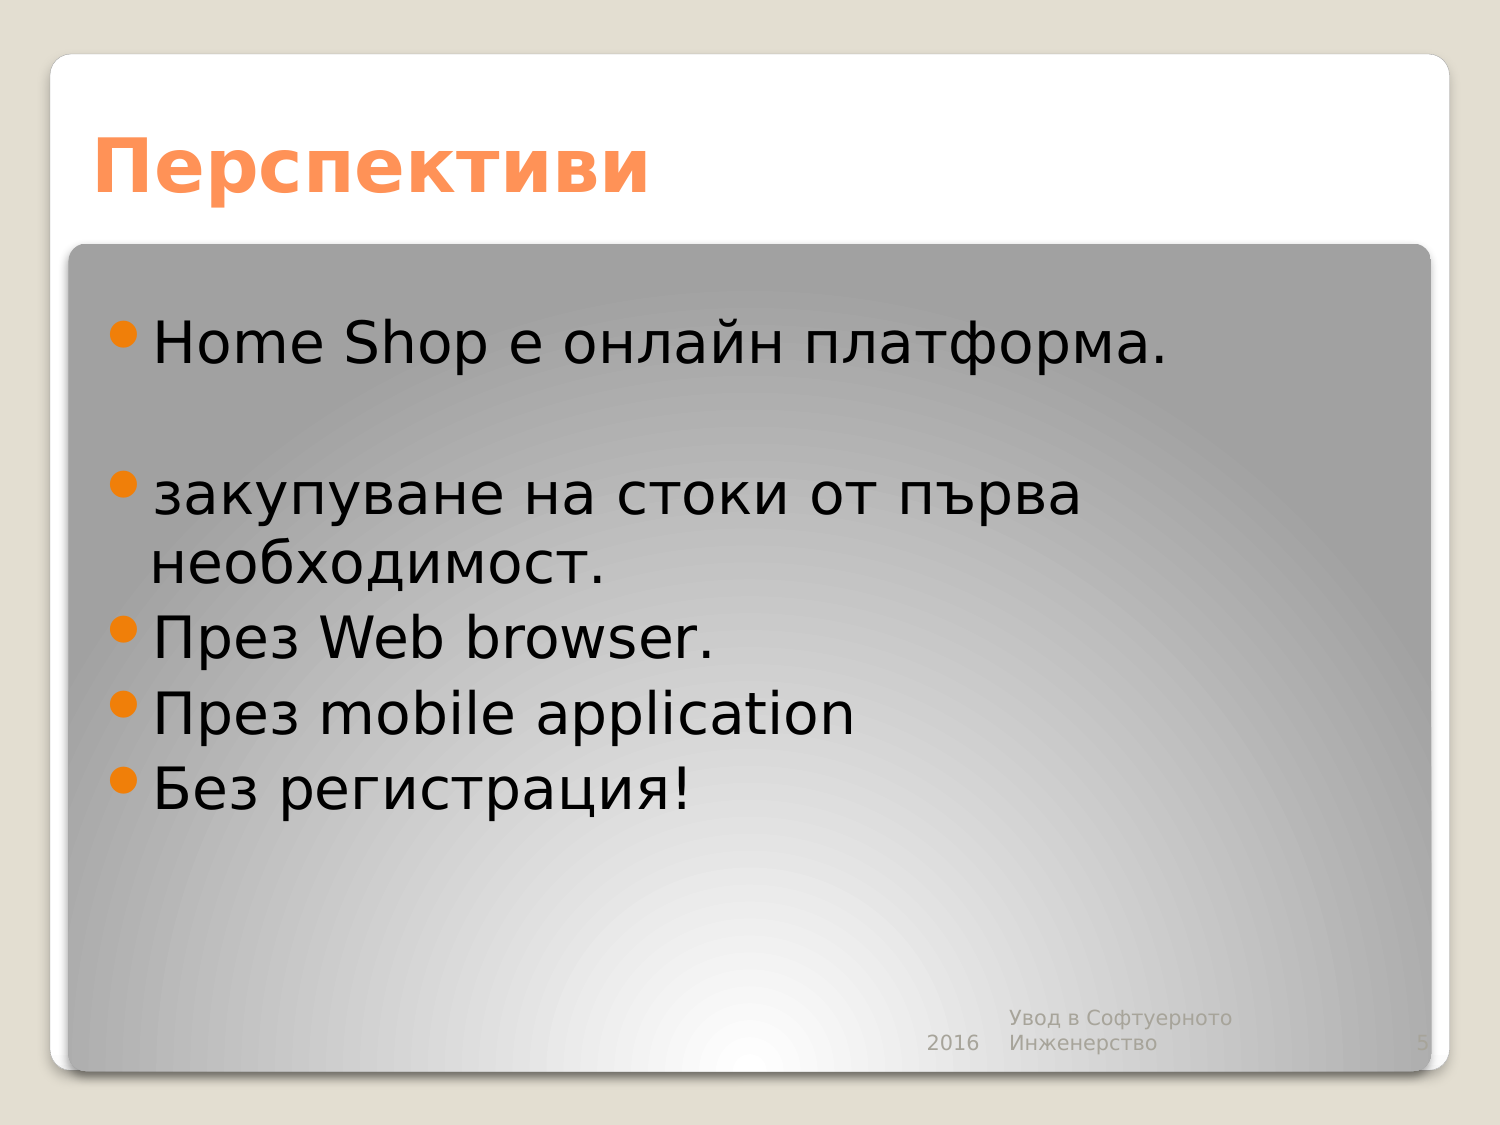

# Перспективи
Home Shop е онлайн платформа.

закупуване на стоки от първа необходимост.
През Web browser.
През mobile application
Без регистрация!
2016
Увод в Софтуерното Инженерство
5